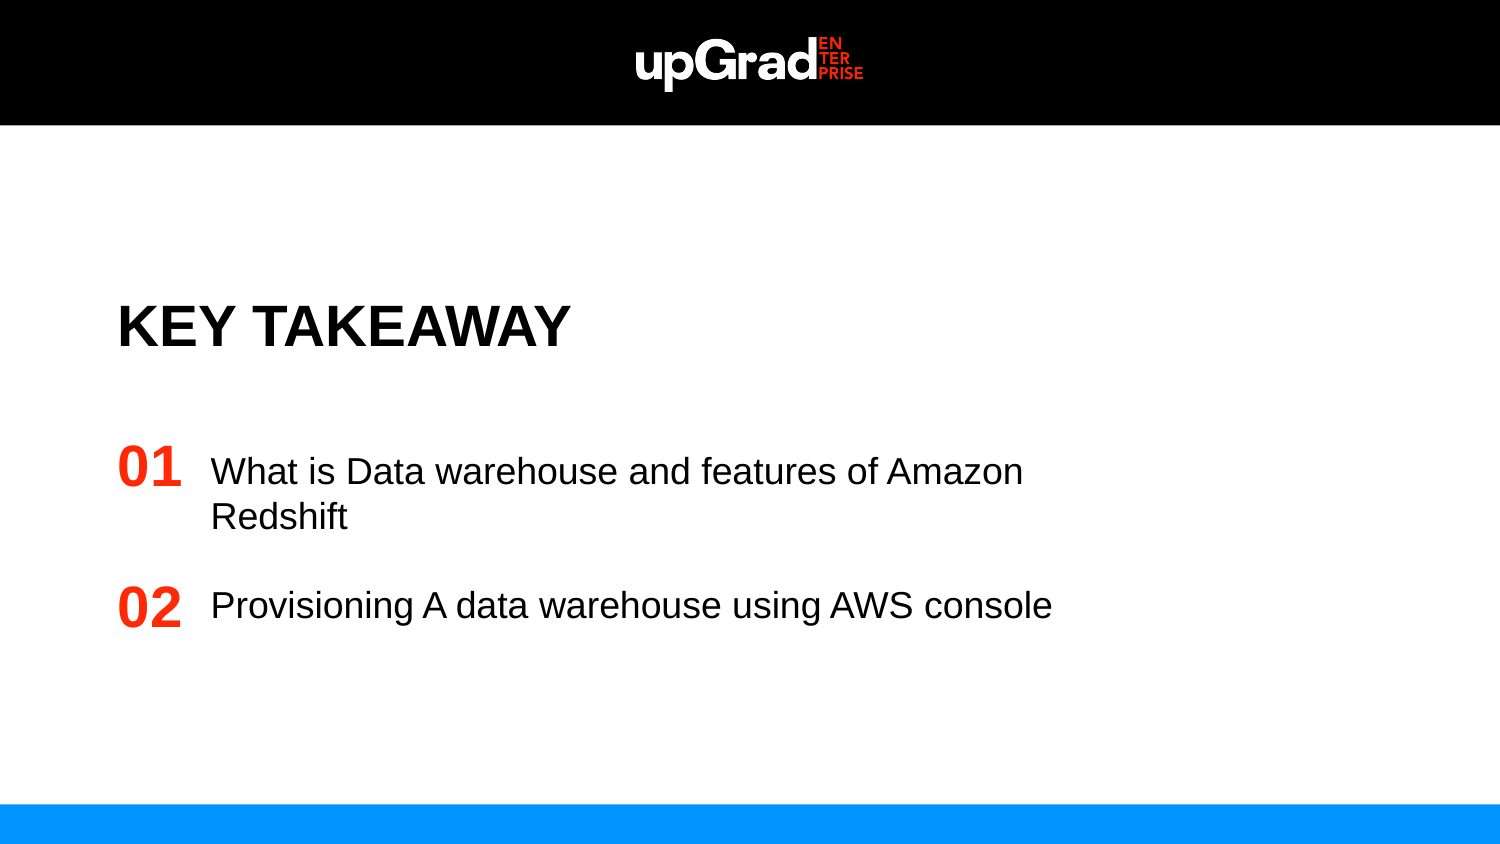

KEY TAKEAWAY
01
What is Data warehouse and features of Amazon Redshift
02
Provisioning A data warehouse using AWS console